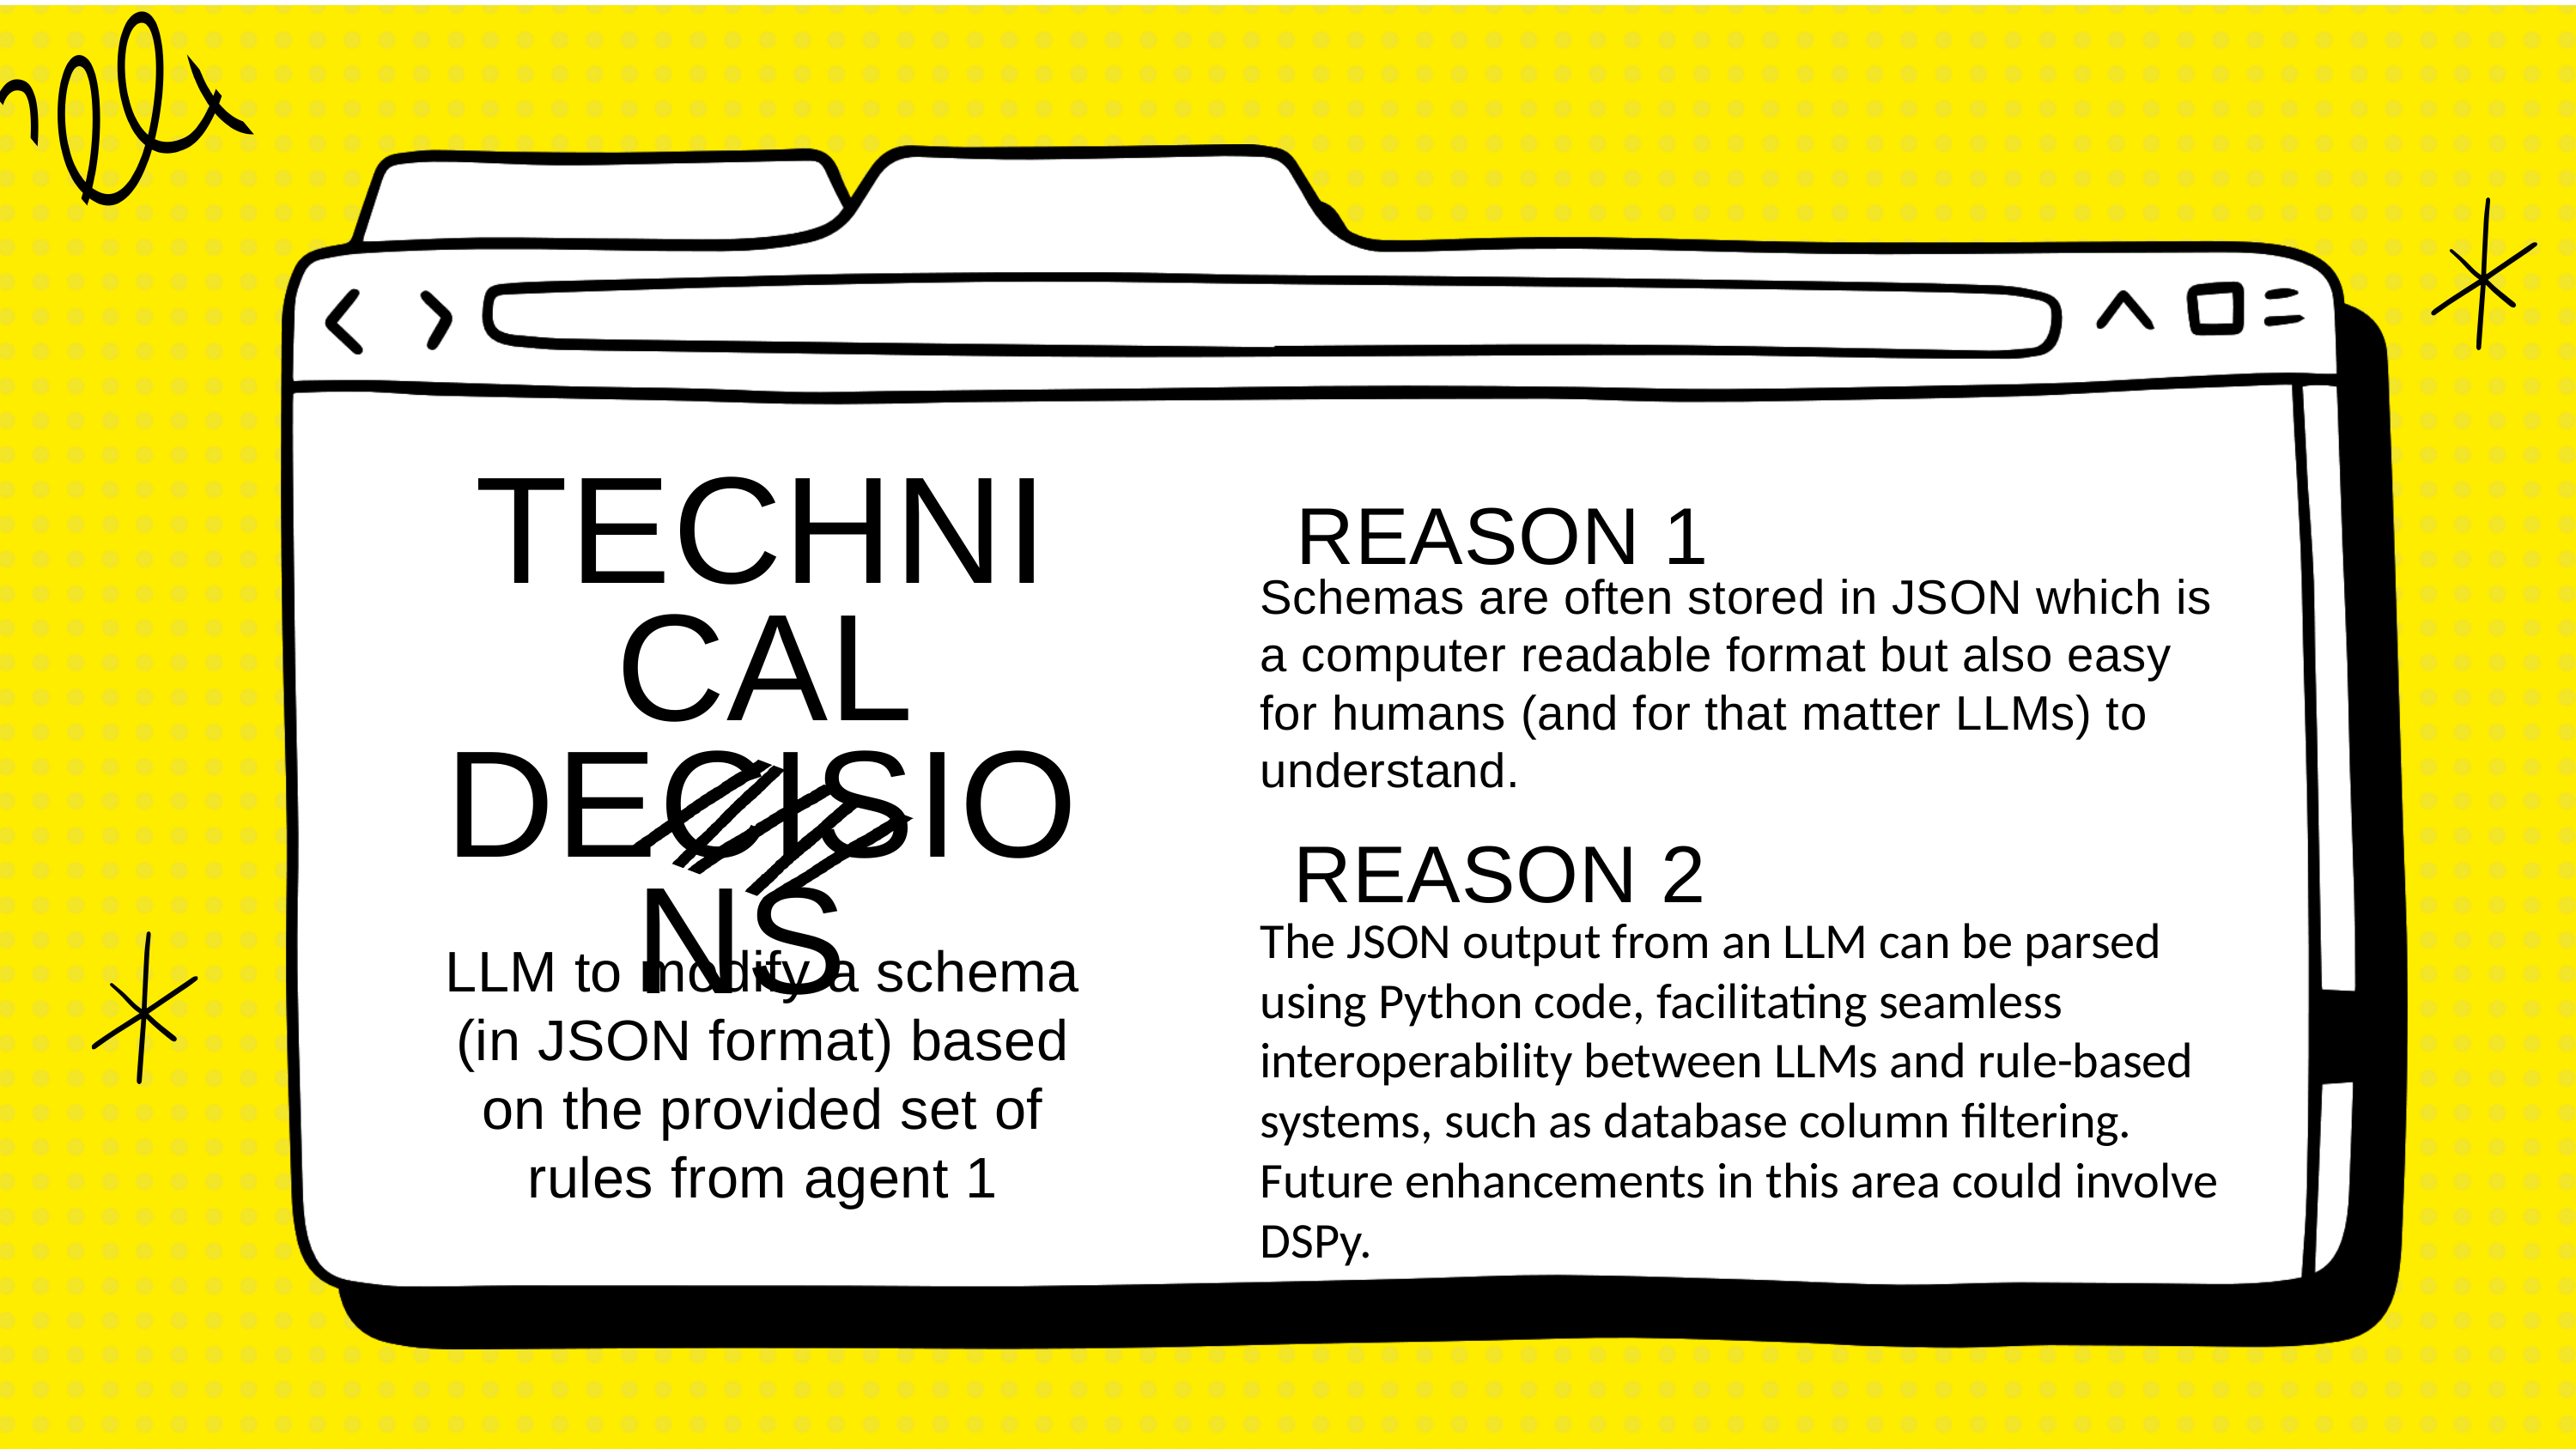

TECHNICAL DECISIONS
REASON 1
Schemas are often stored in JSON which is a computer readable format but also easy for humans (and for that matter LLMs) to understand.

REASON 2

The JSON output from an LLM can be parsed using Python code, facilitating seamless interoperability between LLMs and rule-based systems, such as database column filtering. Future enhancements in this area could involve DSPy.

LLM to modify a schema (in JSON format) based on the provided set of rules from agent 1